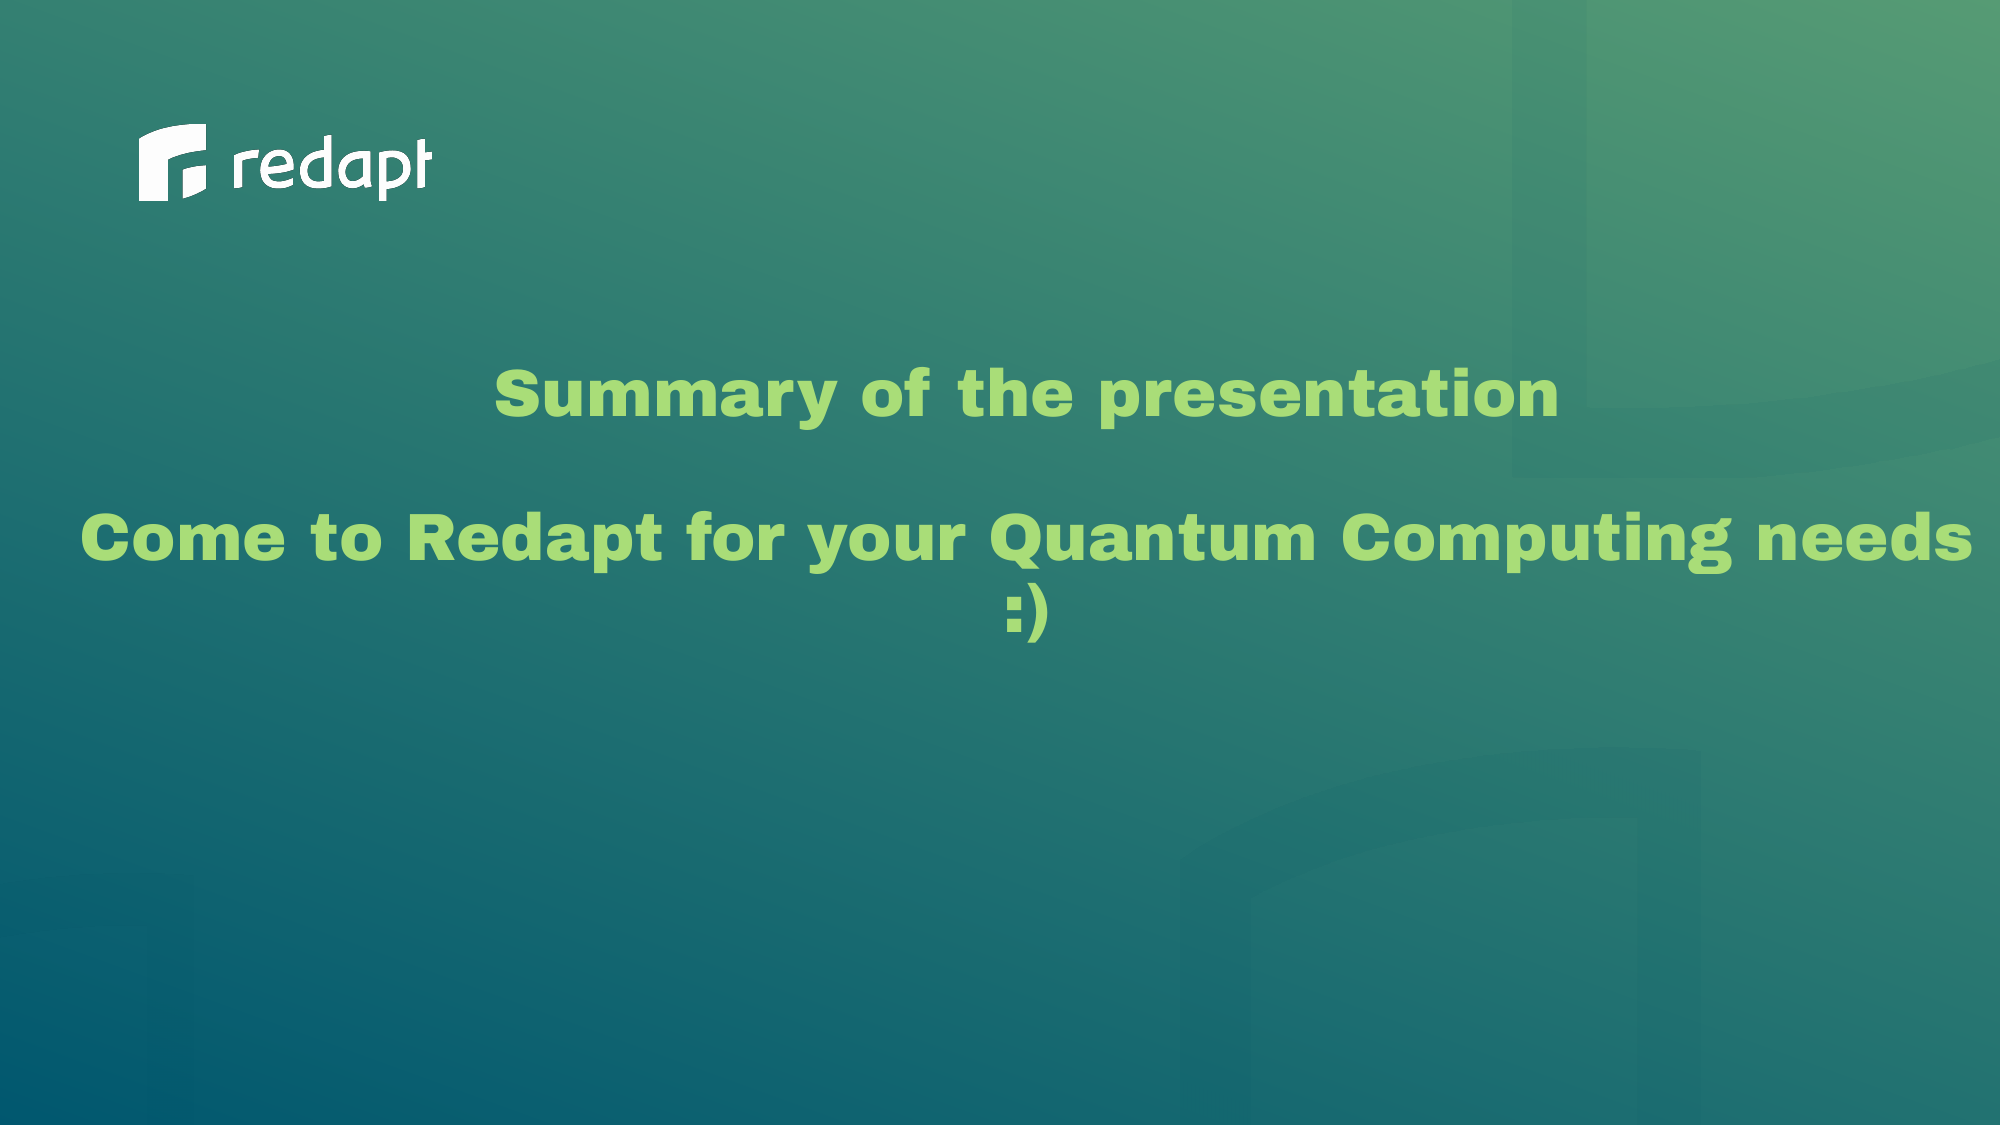

# Summary of the presentation Come to Redapt for your Quantum Computing needs  :)